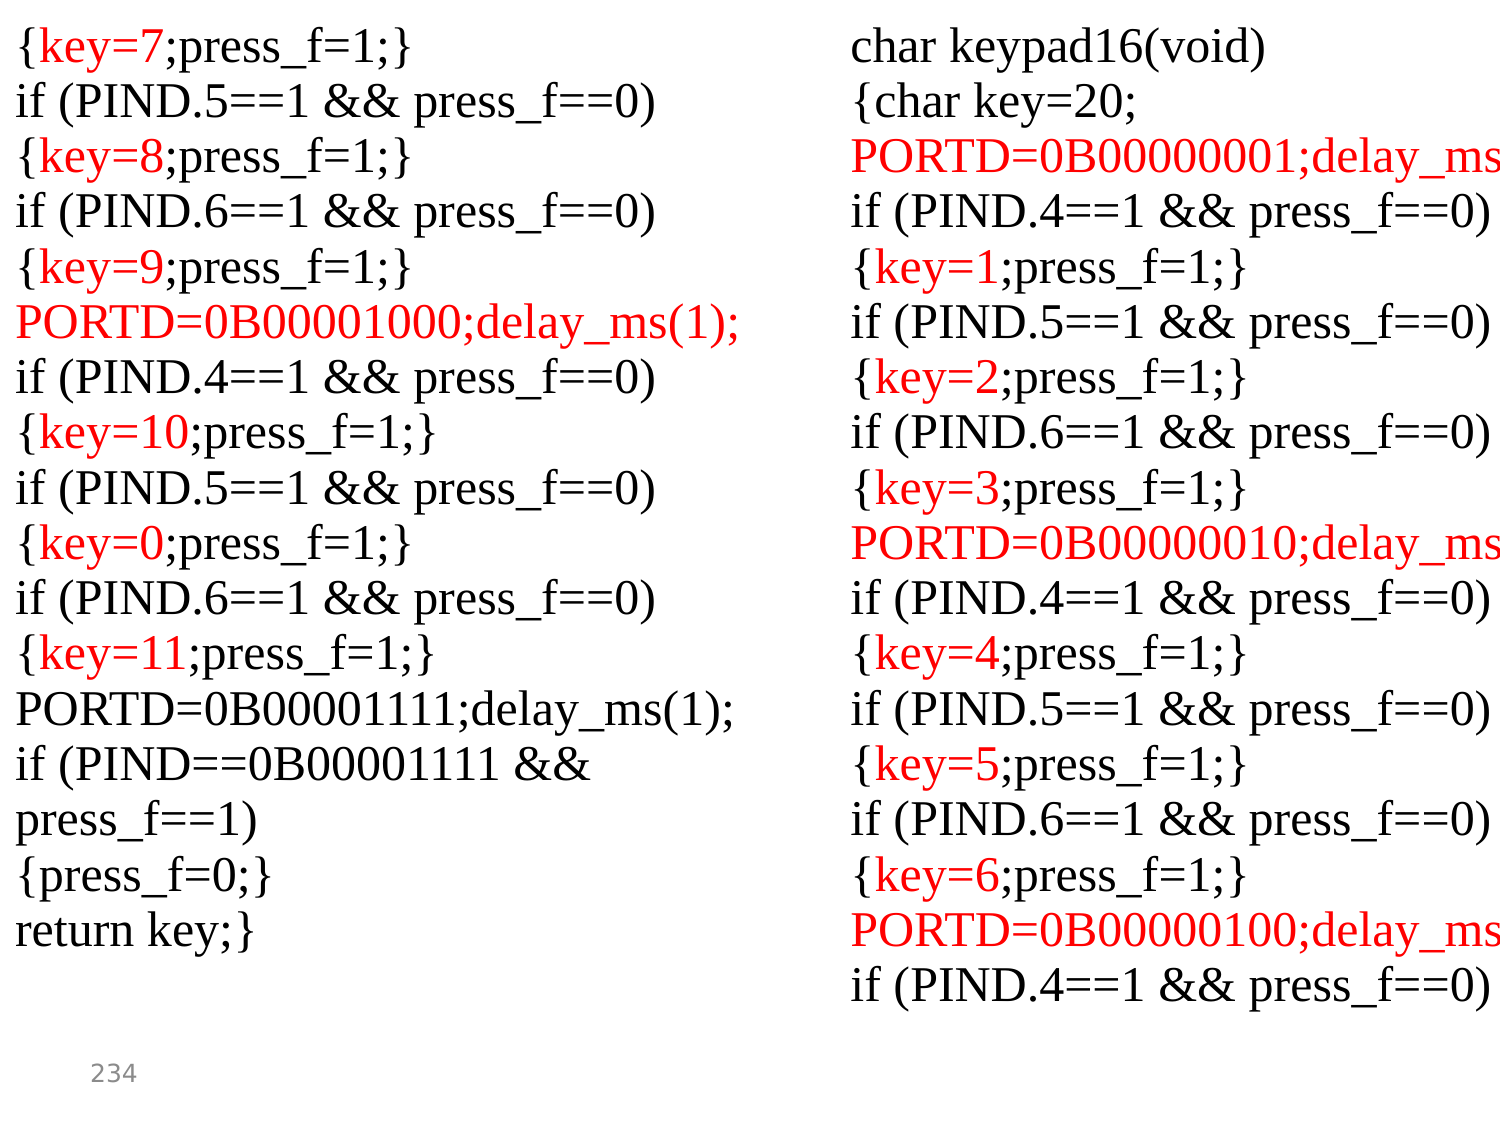

| {key=7;press\_f=1;} if (PIND.5==1 && press\_f==0) {key=8;press\_f=1;} if (PIND.6==1 && press\_f==0) {key=9;press\_f=1;} PORTD=0B00001000;delay\_ms(1); if (PIND.4==1 && press\_f==0) {key=10;press\_f=1;} if (PIND.5==1 && press\_f==0) {key=0;press\_f=1;} if (PIND.6==1 && press\_f==0) {key=11;press\_f=1;} PORTD=0B00001111;delay\_ms(1); if (PIND==0B00001111 && press\_f==1) {press\_f=0;} return key;} | char keypad16(void) {char key=20; PORTD=0B00000001;delay\_ms(1); if (PIND.4==1 && press\_f==0) {key=1;press\_f=1;} if (PIND.5==1 && press\_f==0) {key=2;press\_f=1;} if (PIND.6==1 && press\_f==0) {key=3;press\_f=1;} PORTD=0B00000010;delay\_ms(1); if (PIND.4==1 && press\_f==0) {key=4;press\_f=1;} if (PIND.5==1 && press\_f==0) {key=5;press\_f=1;} if (PIND.6==1 && press\_f==0) {key=6;press\_f=1;} PORTD=0B00000100;delay\_ms(1); if (PIND.4==1 && press\_f==0) |
| --- | --- |
234